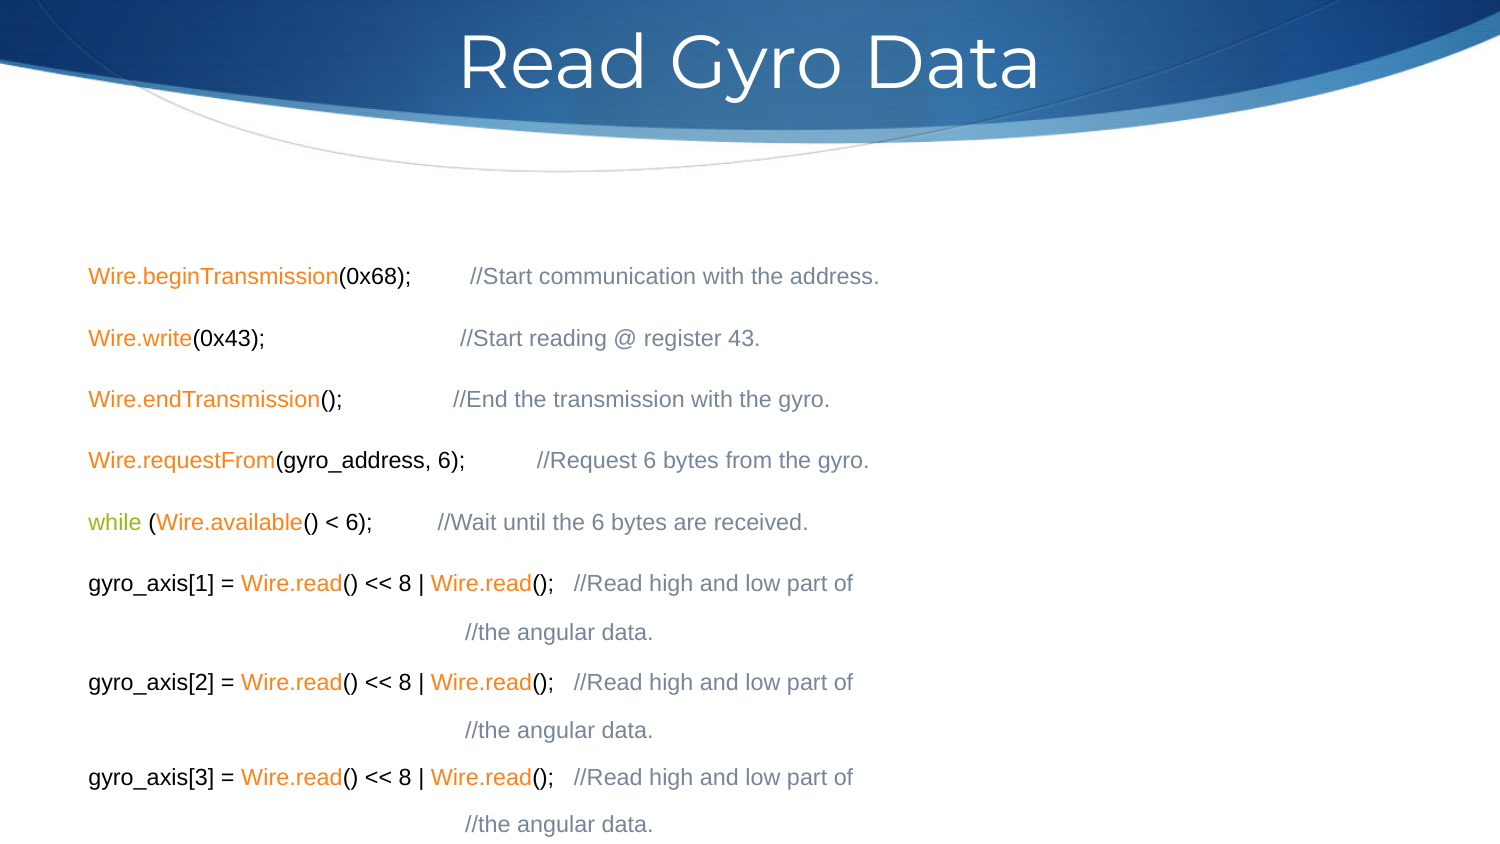

Read Gyro Data
Wire.beginTransmission(0x68);         //Start communication with the address.
Wire.write(0x43);                              //Start reading @ register 43.
Wire.endTransmission();                 //End the transmission with the gyro.
Wire.requestFrom(gyro_address, 6);           //Request 6 bytes from the gyro.
while (Wire.available() < 6);          //Wait until the 6 bytes are received.
gyro_axis[1] = Wire.read() << 8 | Wire.read();   //Read high and low part of
                                                          //the angular data.
gyro_axis[2] = Wire.read() << 8 | Wire.read();   //Read high and low part of
                                                          //the angular data.
gyro_axis[3] = Wire.read() << 8 | Wire.read();   //Read high and low part of
                                                          //the angular data.